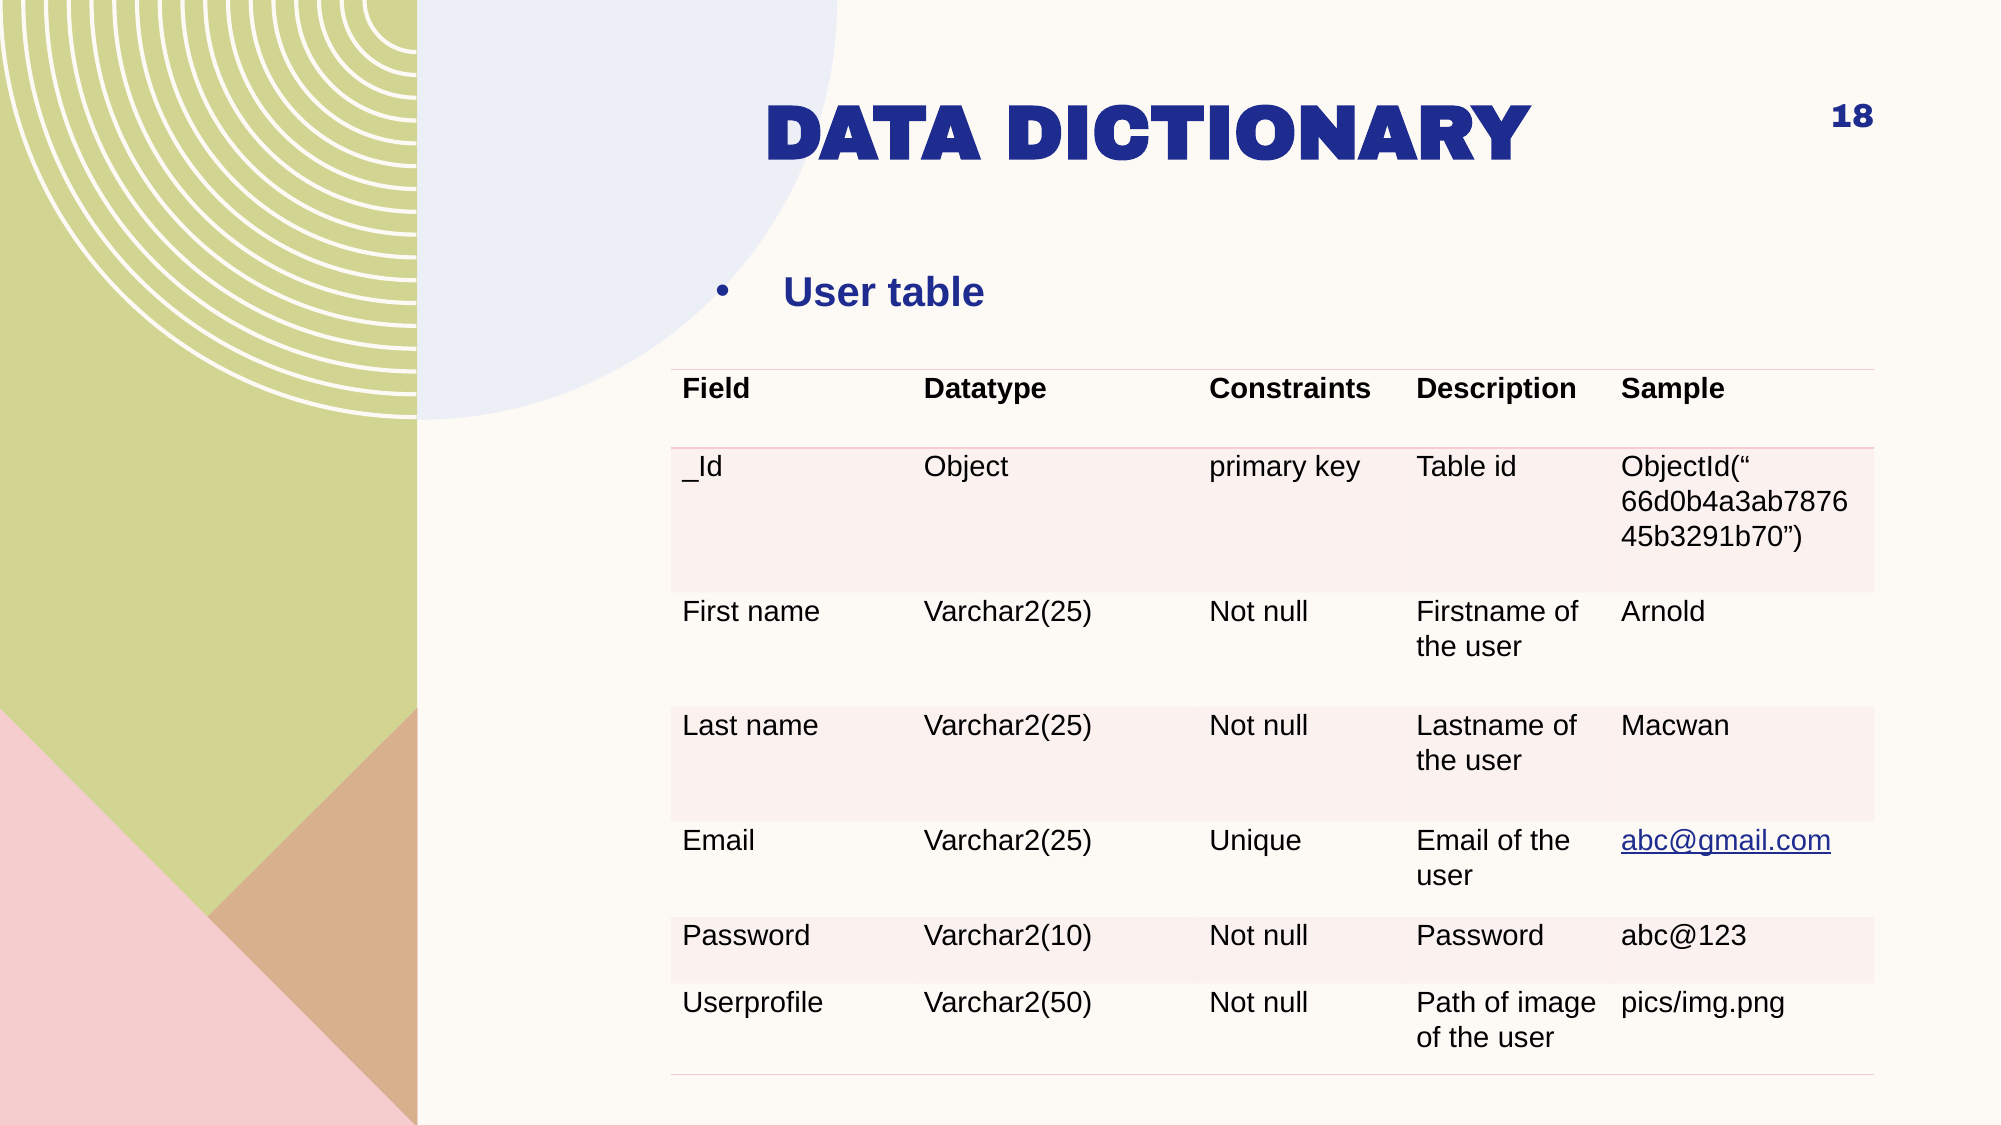

# Data Dictionary
18
 User table
| Field | Datatype | Constraints | Description | Sample |
| --- | --- | --- | --- | --- |
| \_Id | Object | primary key | Table id | ObjectId(“ 66d0b4a3ab787645b3291b70”) |
| First name | Varchar2(25) | Not null | Firstname of the user | Arnold |
| Last name | Varchar2(25) | Not null | Lastname of the user | Macwan |
| Email | Varchar2(25) | Unique | Email of the user | abc@gmail.com |
| Password | Varchar2(10) | Not null | Password | abc@123 |
| Userprofile | Varchar2(50) | Not null | Path of image of the user | pics/img.png |